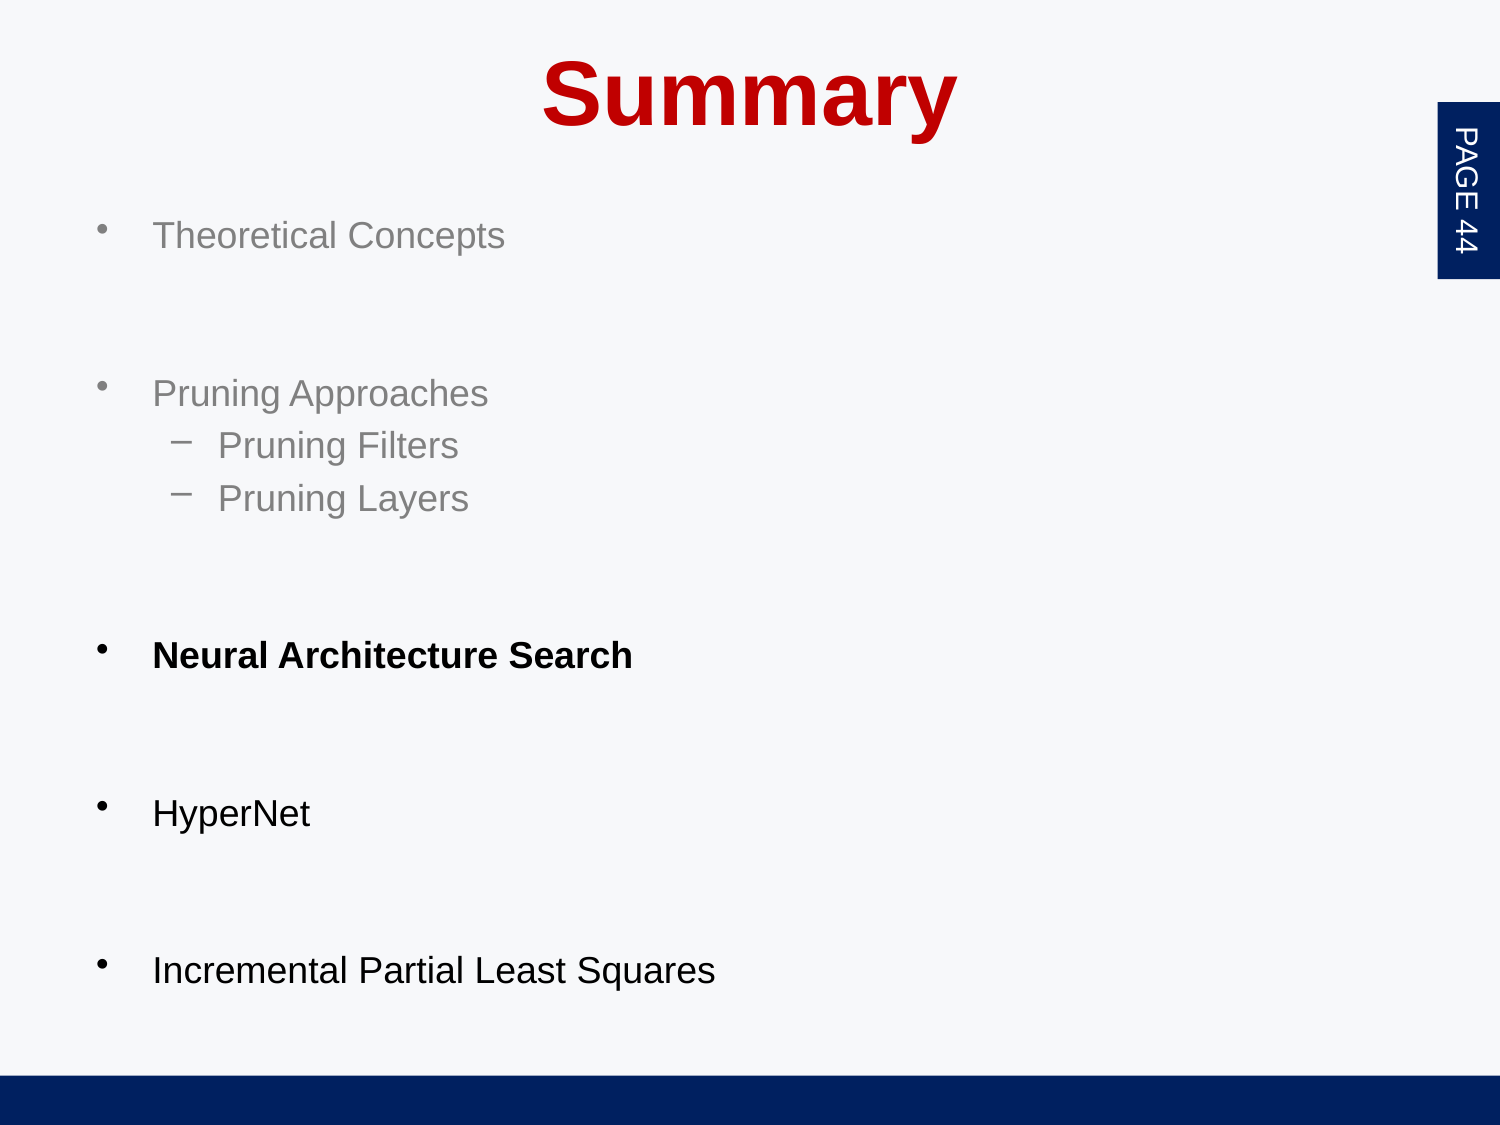

Summary
Theoretical Concepts

Pruning Approaches
Pruning Filters
Pruning Layers

Neural Architecture Search

HyperNet

Incremental Partial Least Squares